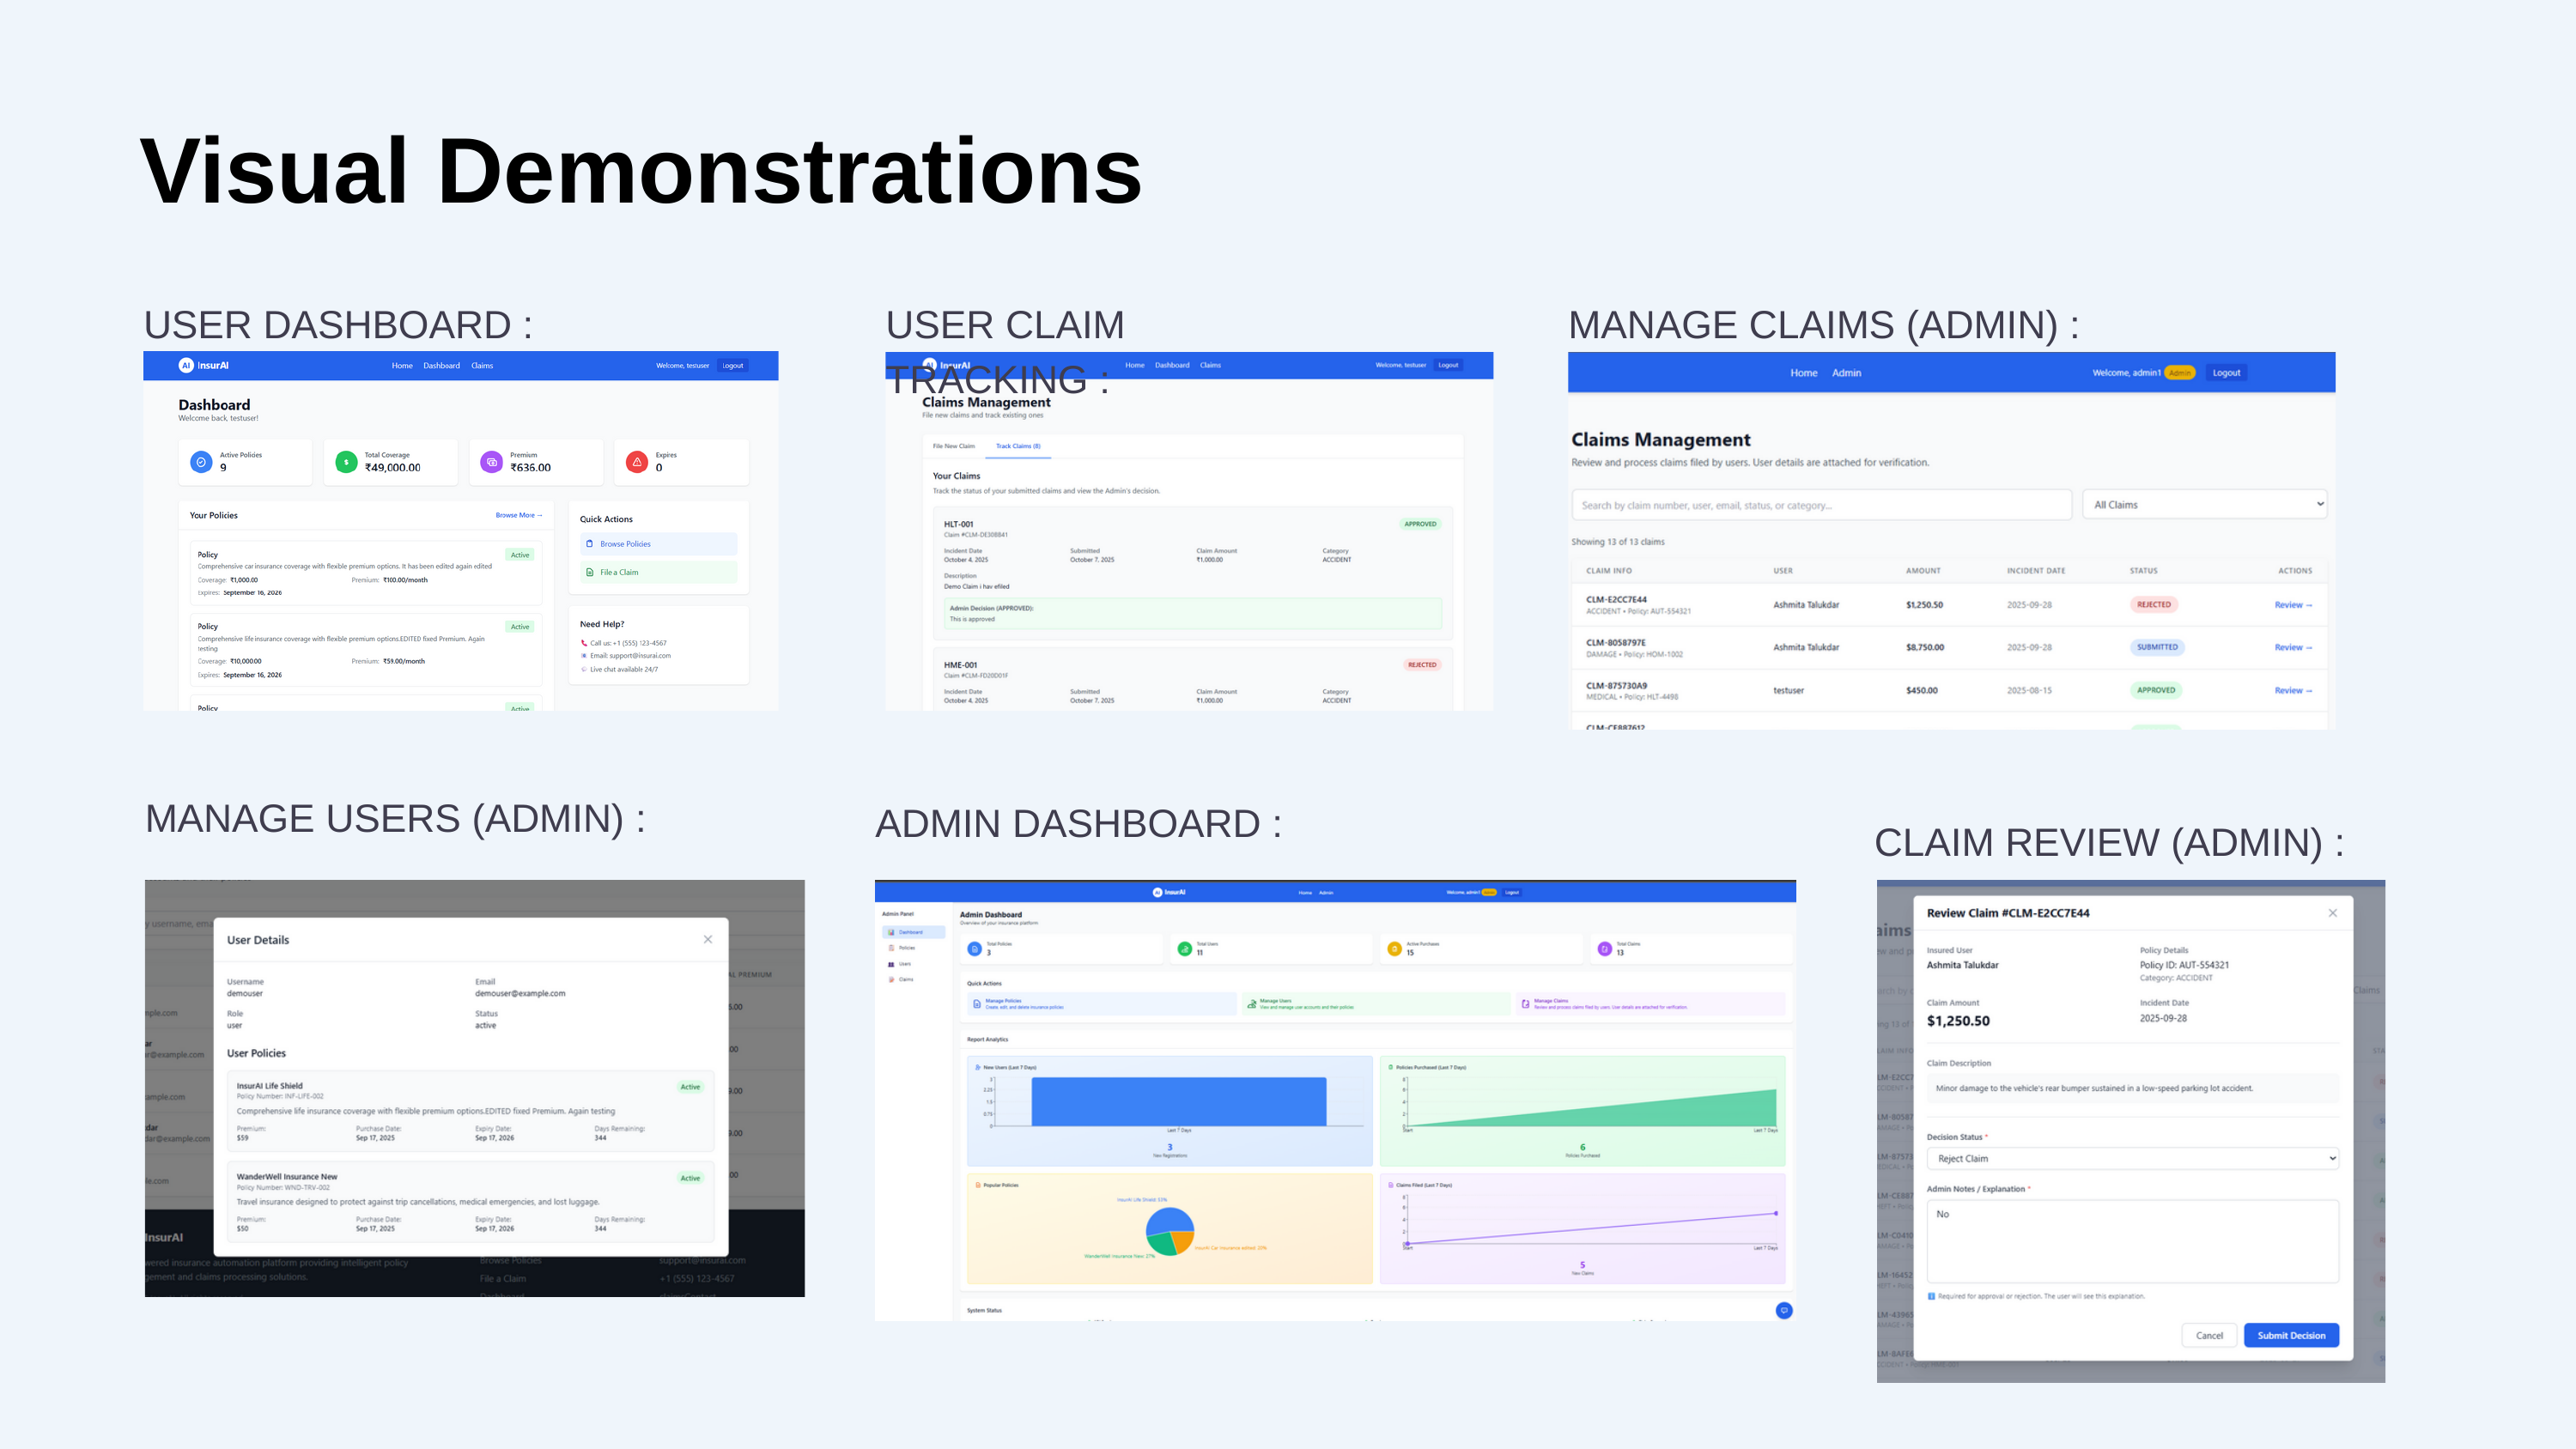

Visual Demonstrations
USER DASHBOARD :
USER CLAIM TRACKING :
MANAGE CLAIMS (ADMIN) :

MANAGE USERS (ADMIN) :
ADMIN DASHBOARD :
CLAIM REVIEW (ADMIN) :